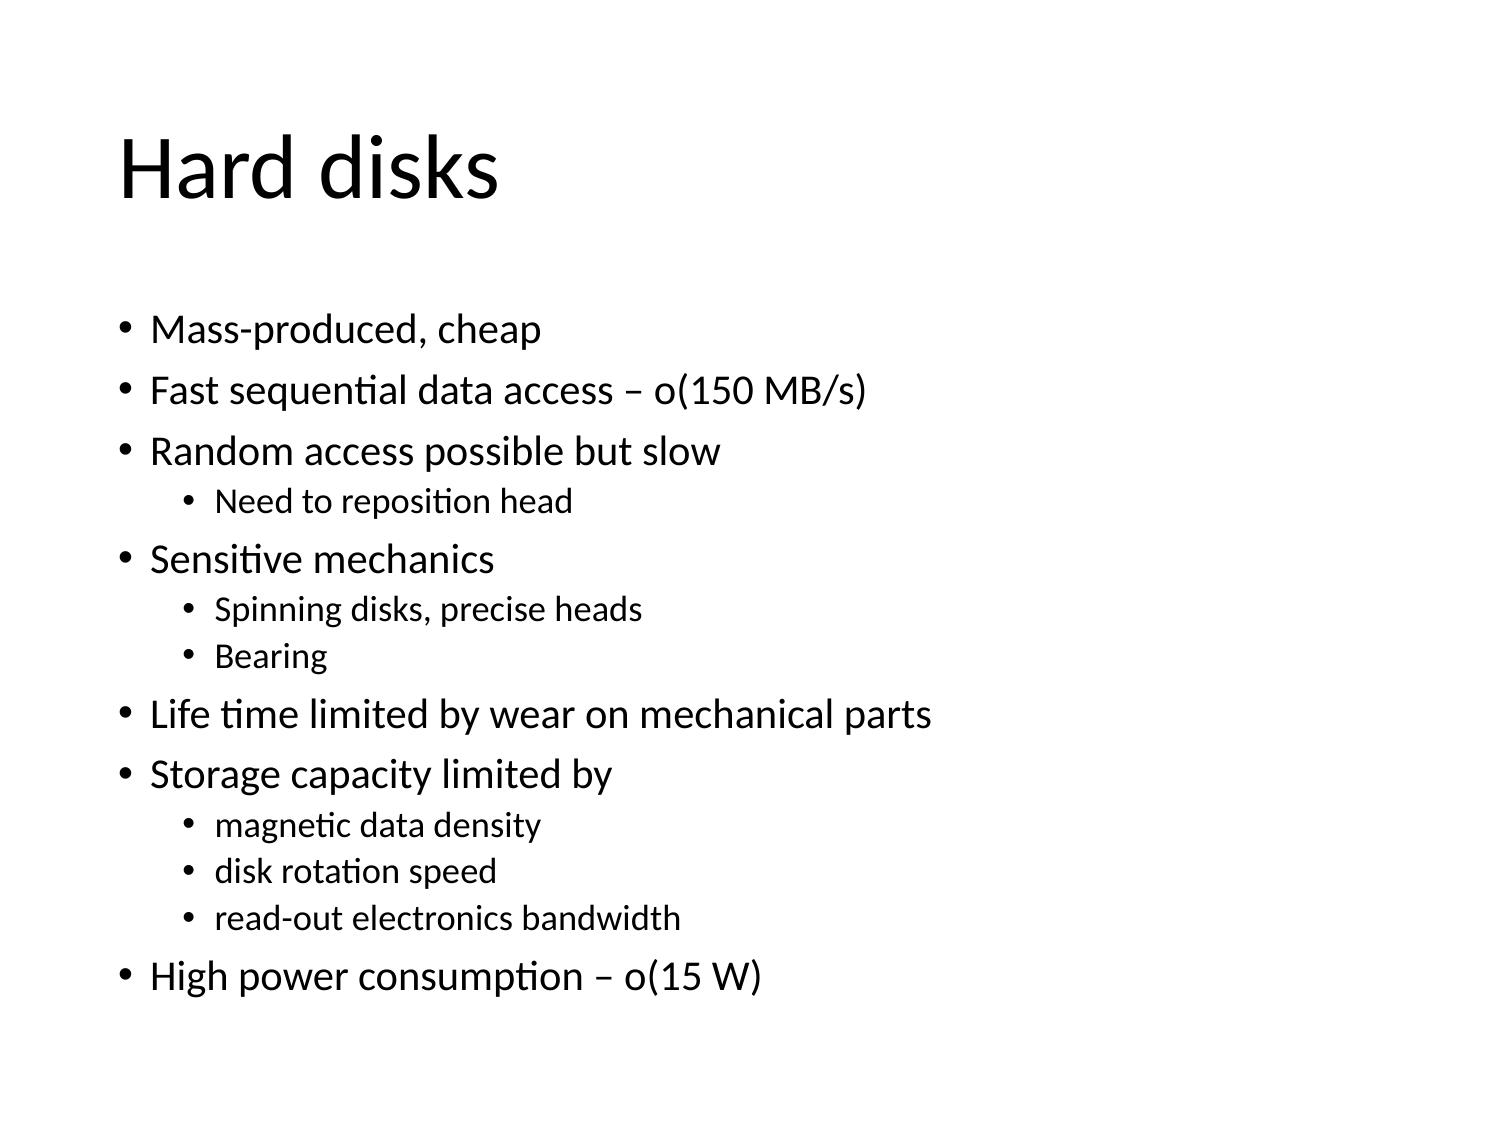

# Hard disks
Mass-produced, cheap
Fast sequential data access – o(150 MB/s)
Random access possible but slow
Need to reposition head
Sensitive mechanics
Spinning disks, precise heads
Bearing
Life time limited by wear on mechanical parts
Storage capacity limited by
magnetic data density
disk rotation speed
read-out electronics bandwidth
High power consumption – o(15 W)